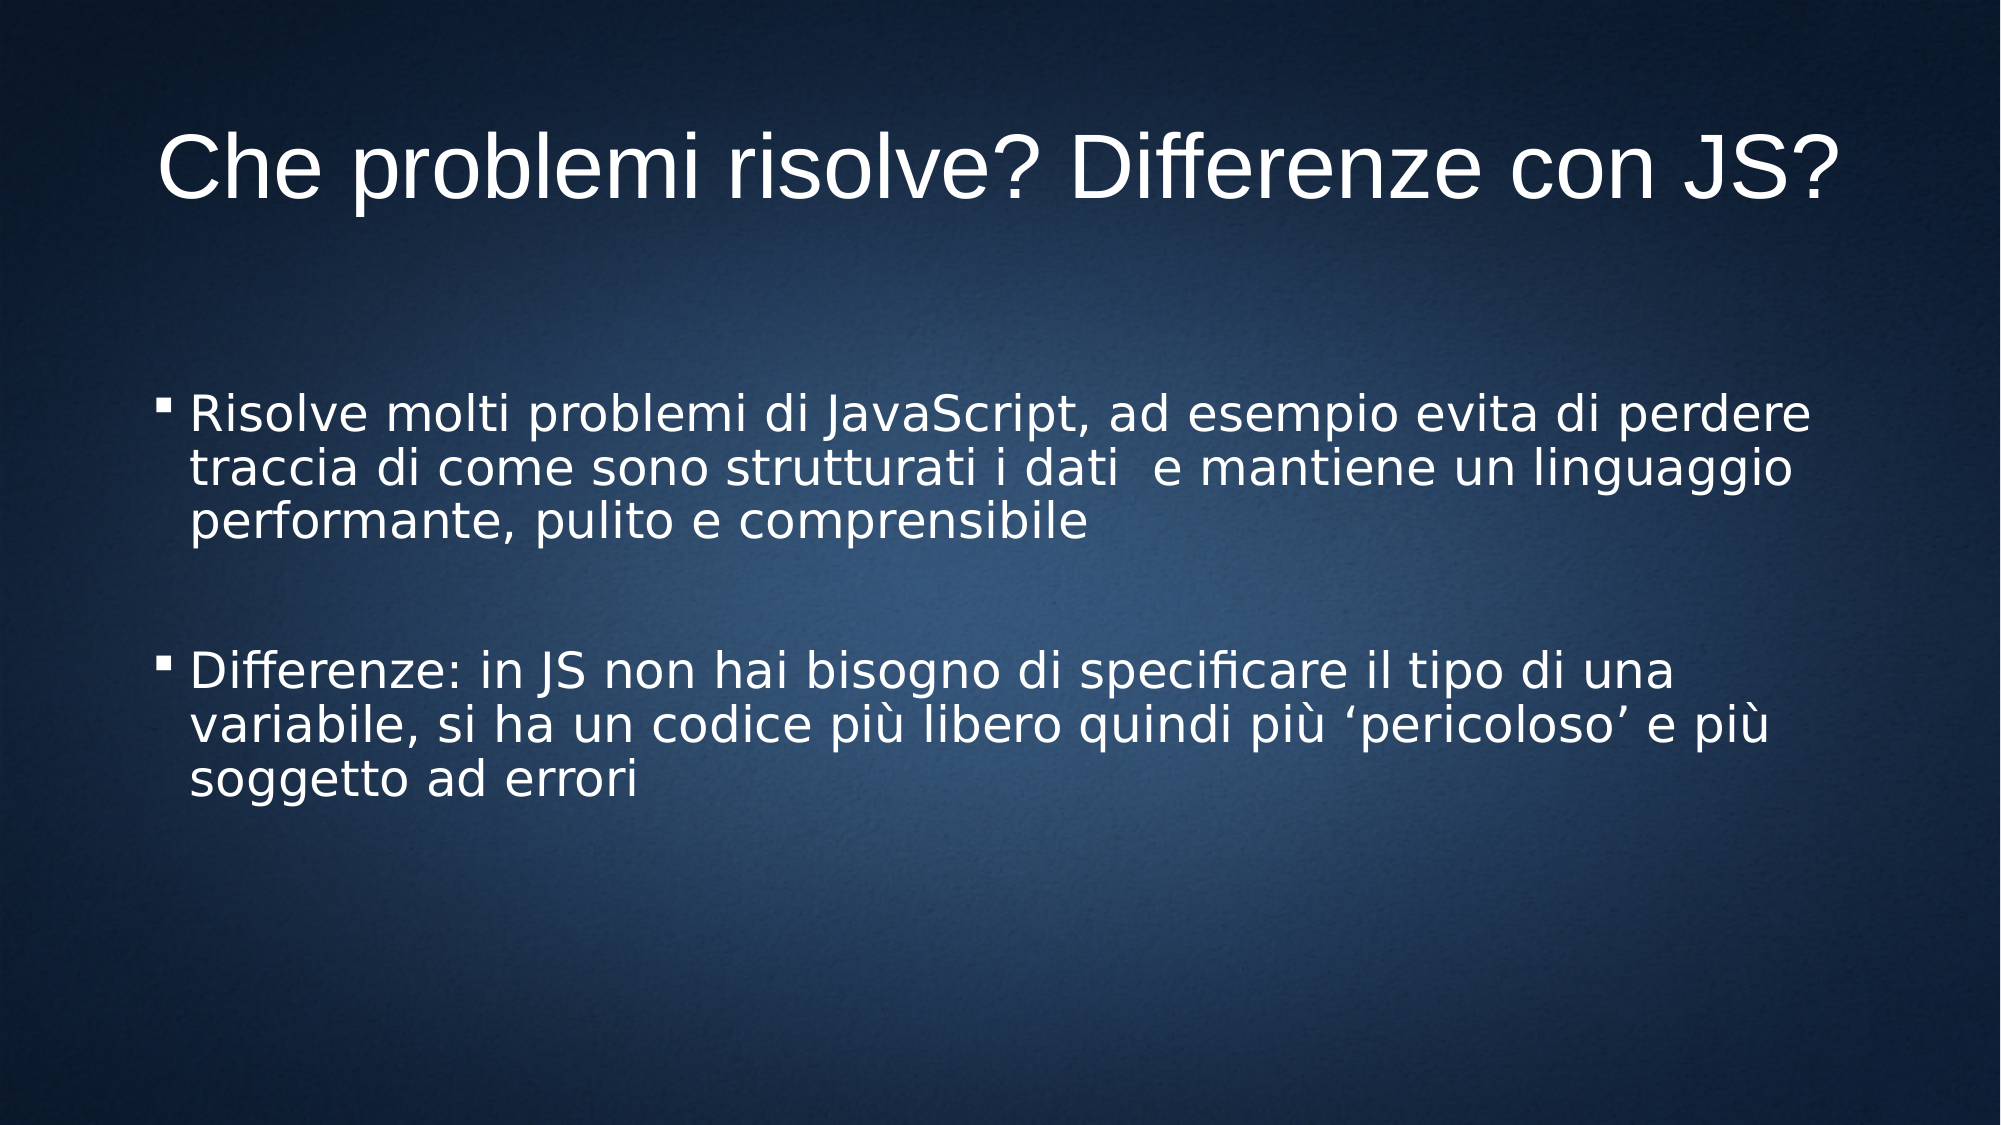

# Che problemi risolve? Differenze con JS?

Risolve molti problemi di JavaScript, ad esempio evita di perdere traccia di come sono strutturati i dati  e mantiene un linguaggio performante, pulito e comprensibile

Differenze: in JS non hai bisogno di specificare il tipo di una variabile, si ha un codice più libero quindi più ‘pericoloso’ e più soggetto ad errori